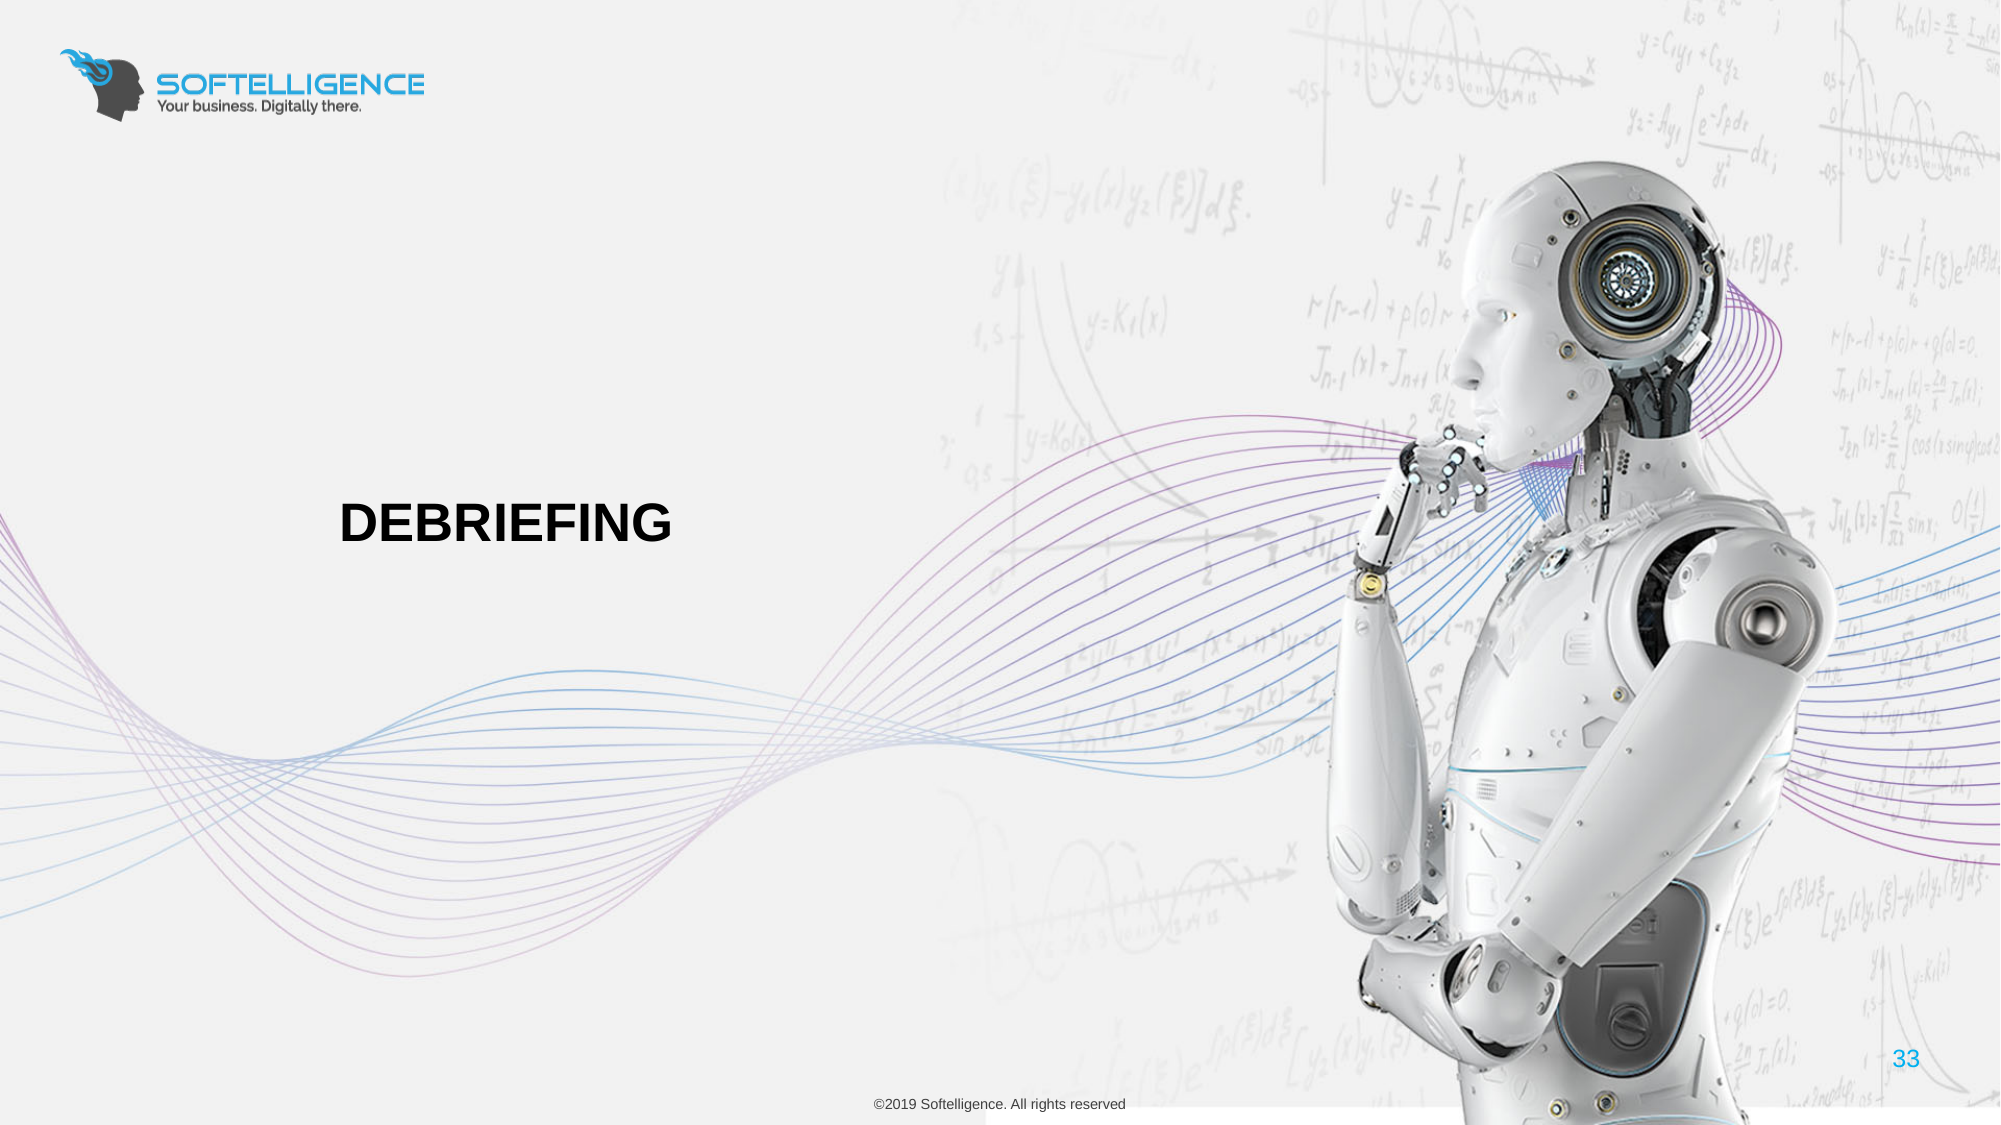

Debriefing
33
©2019 Softelligence. All rights reserved